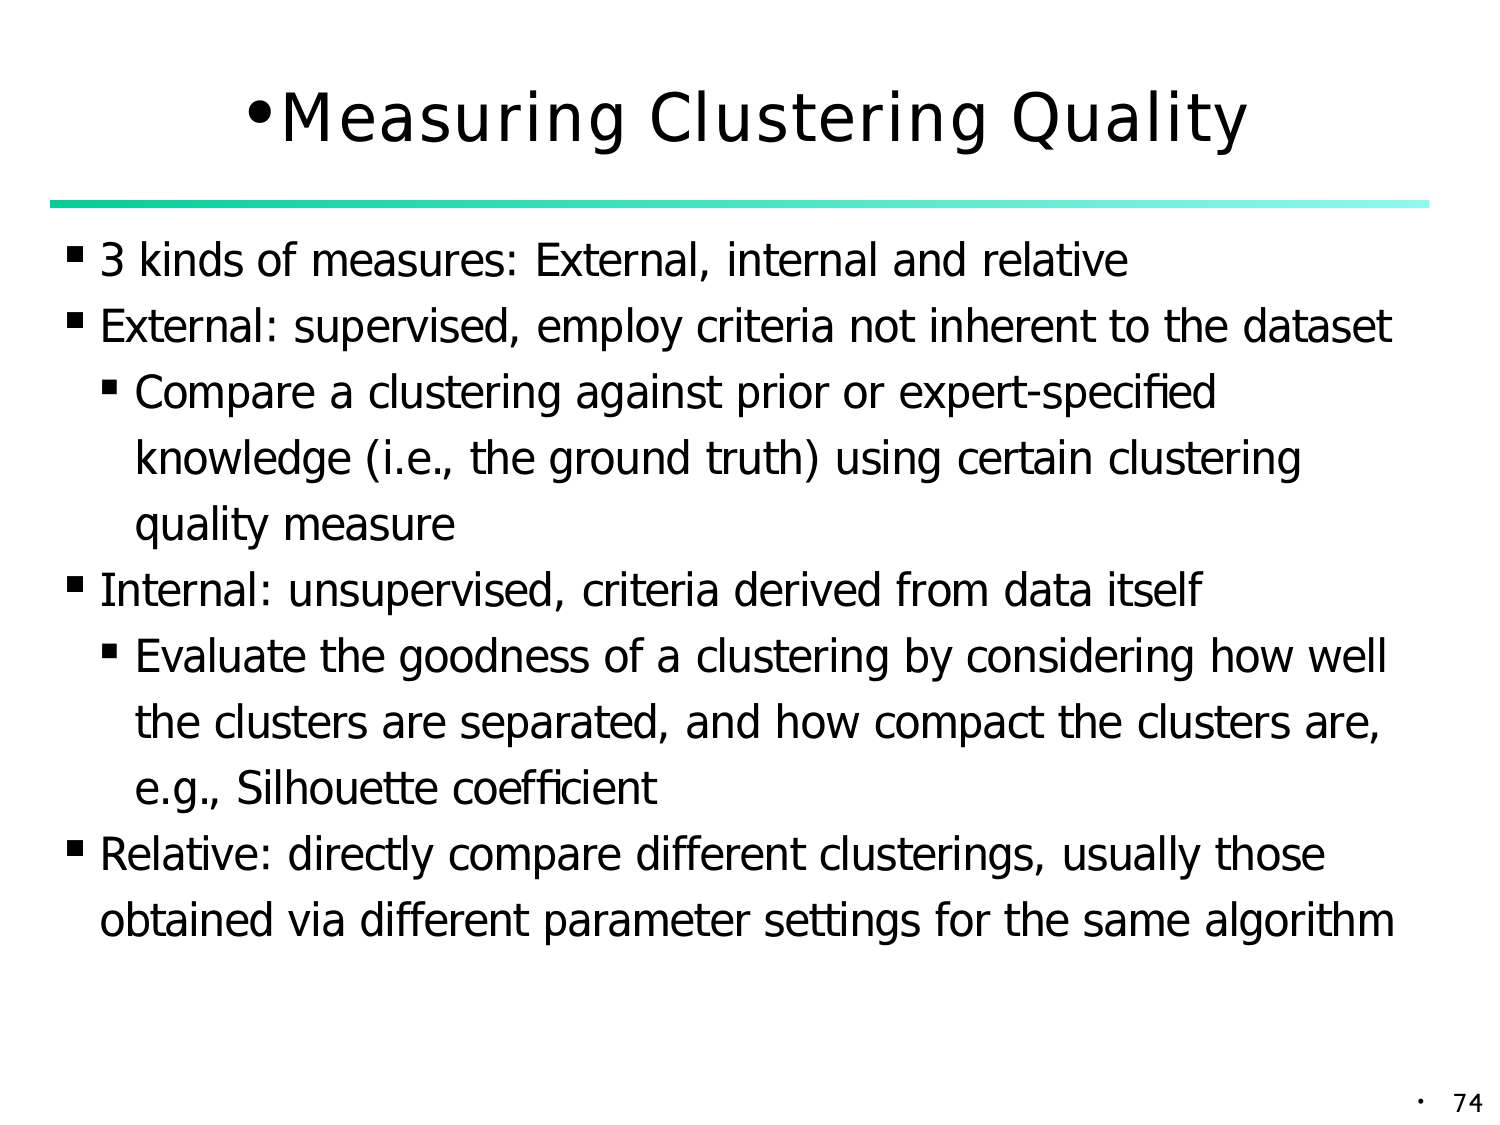

Measuring Clustering Quality
3 kinds of measures: External, internal and relative
External: supervised, employ criteria not inherent to the dataset
Compare a clustering against prior or expert-specified knowledge (i.e., the ground truth) using certain clustering quality measure
Internal: unsupervised, criteria derived from data itself
Evaluate the goodness of a clustering by considering how well the clusters are separated, and how compact the clusters are, e.g., Silhouette coefficient
Relative: directly compare different clusterings, usually those obtained via different parameter settings for the same algorithm
74